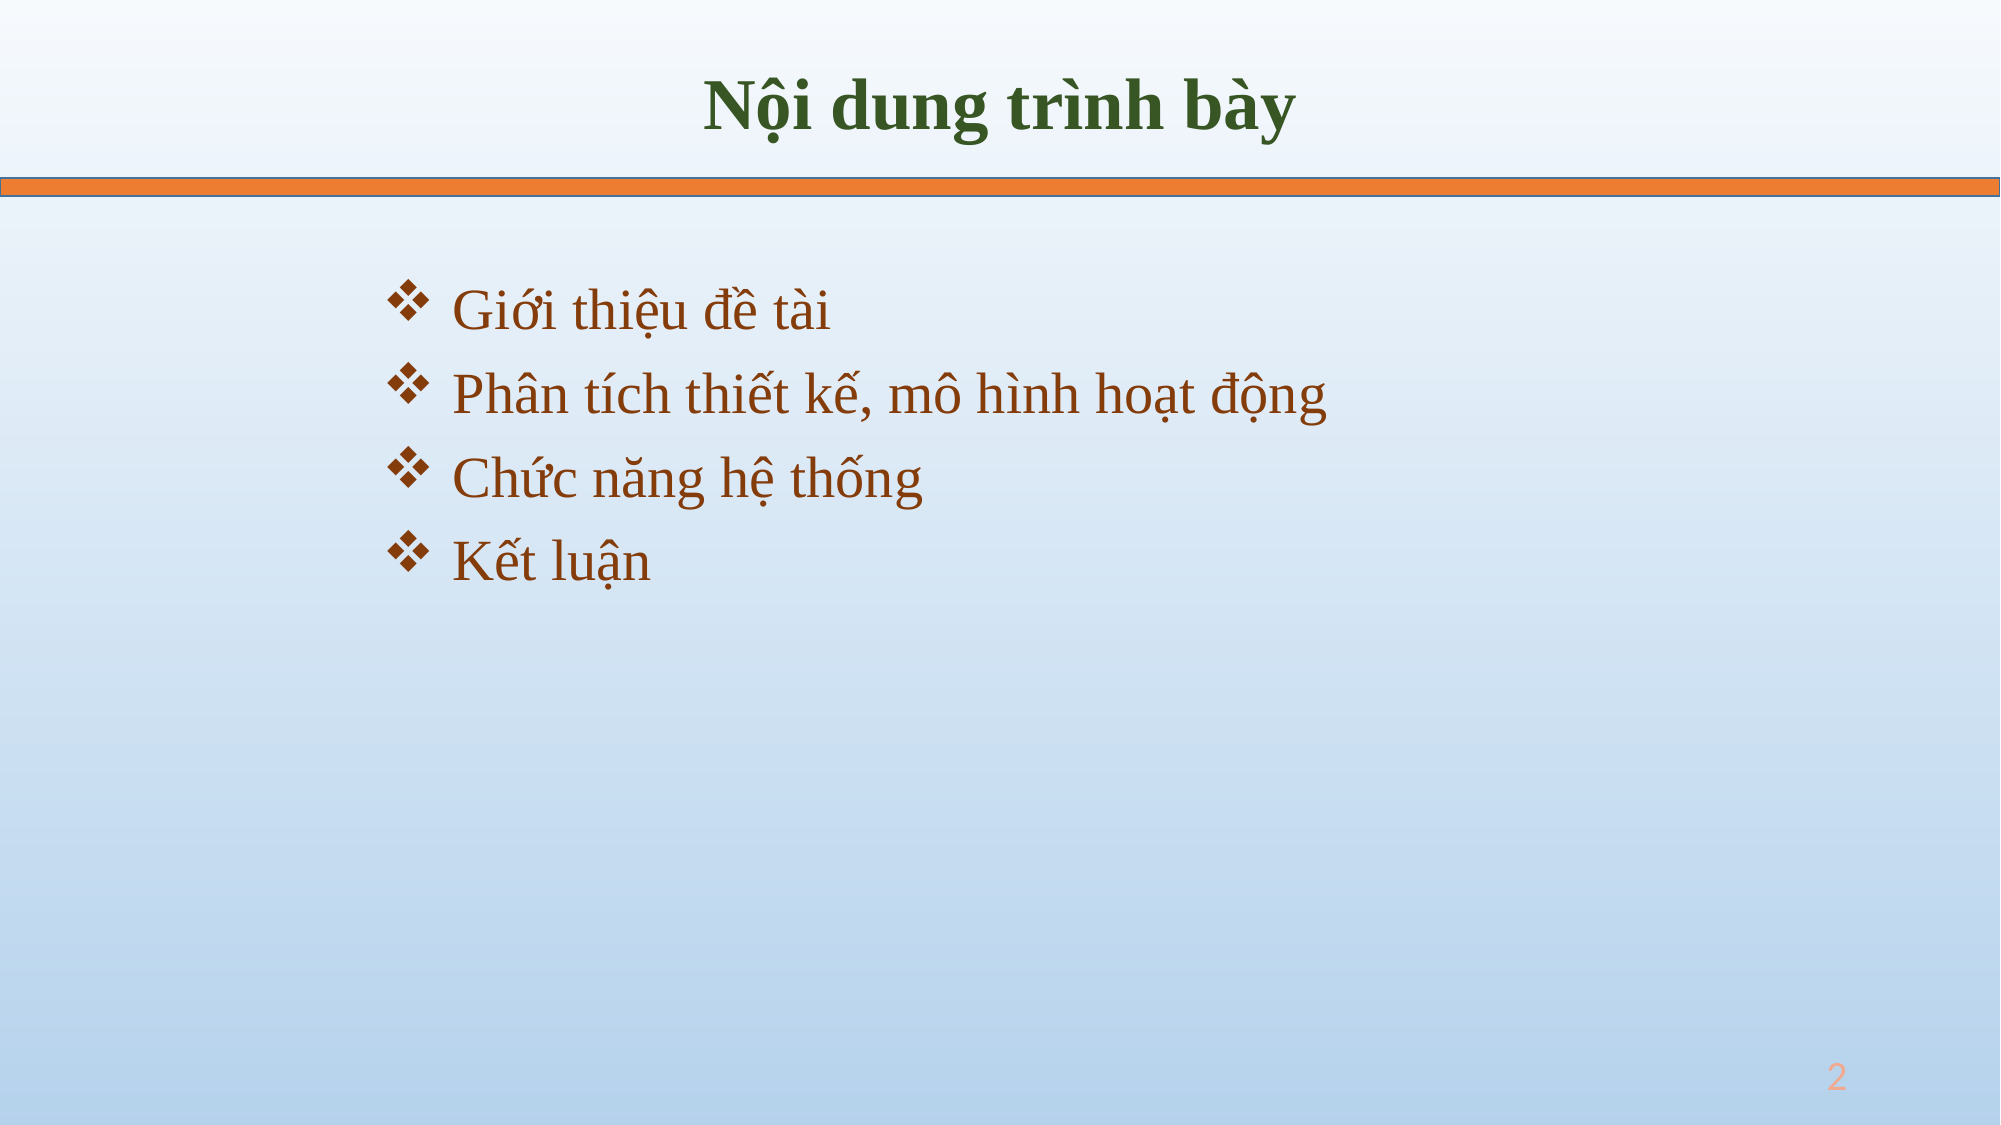

Nội dung trình bày

 Giới thiệu đề tài
 Phân tích thiết kế, mô hình hoạt động
 Chức năng hệ thống
 Kết luận
2